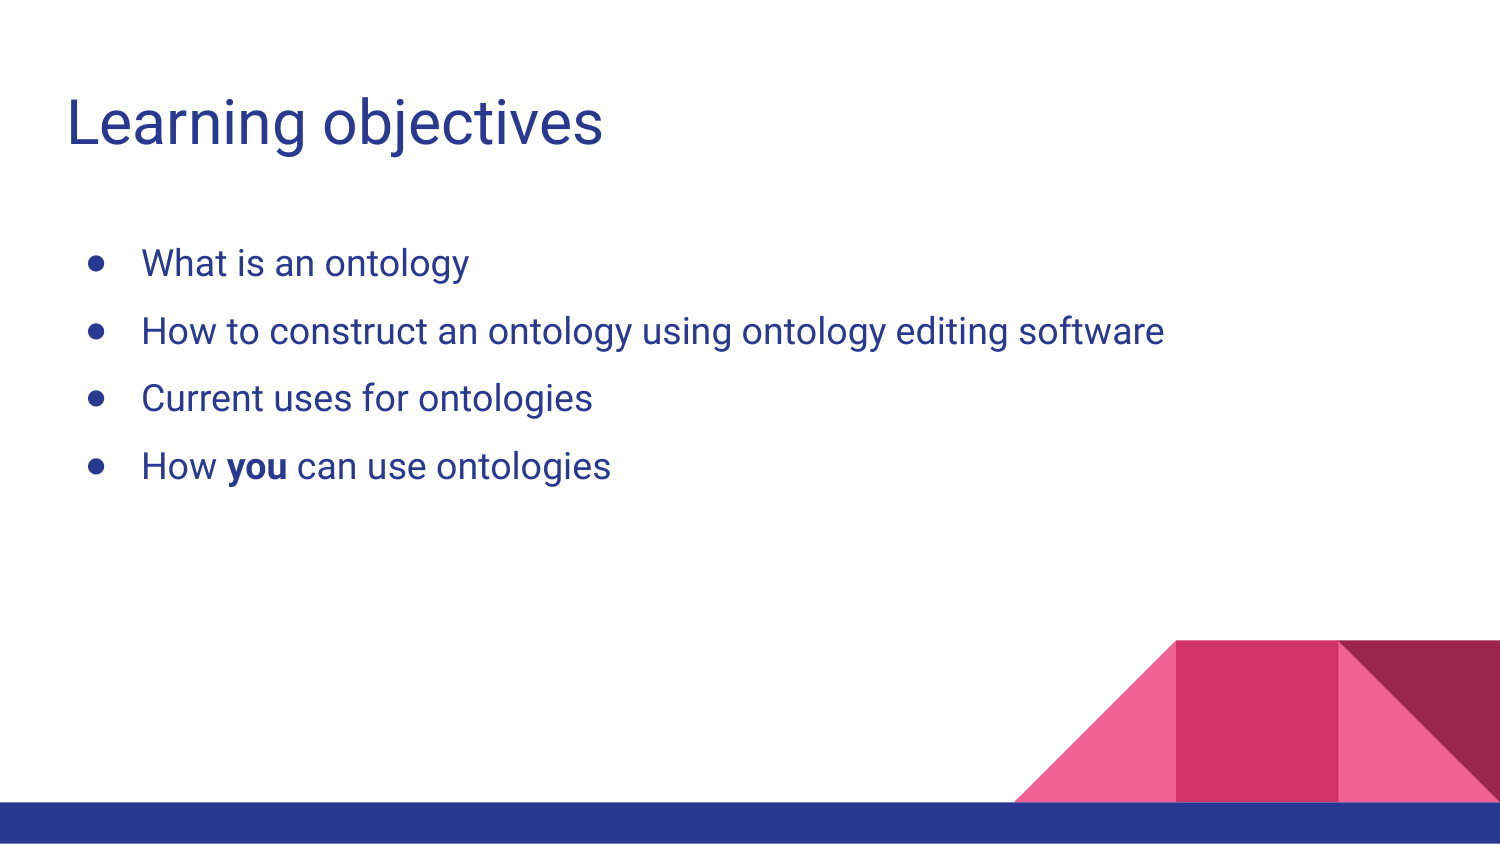

# Learning objectives
What is an ontology
How to construct an ontology using ontology editing software
Current uses for ontologies
How you can use ontologies